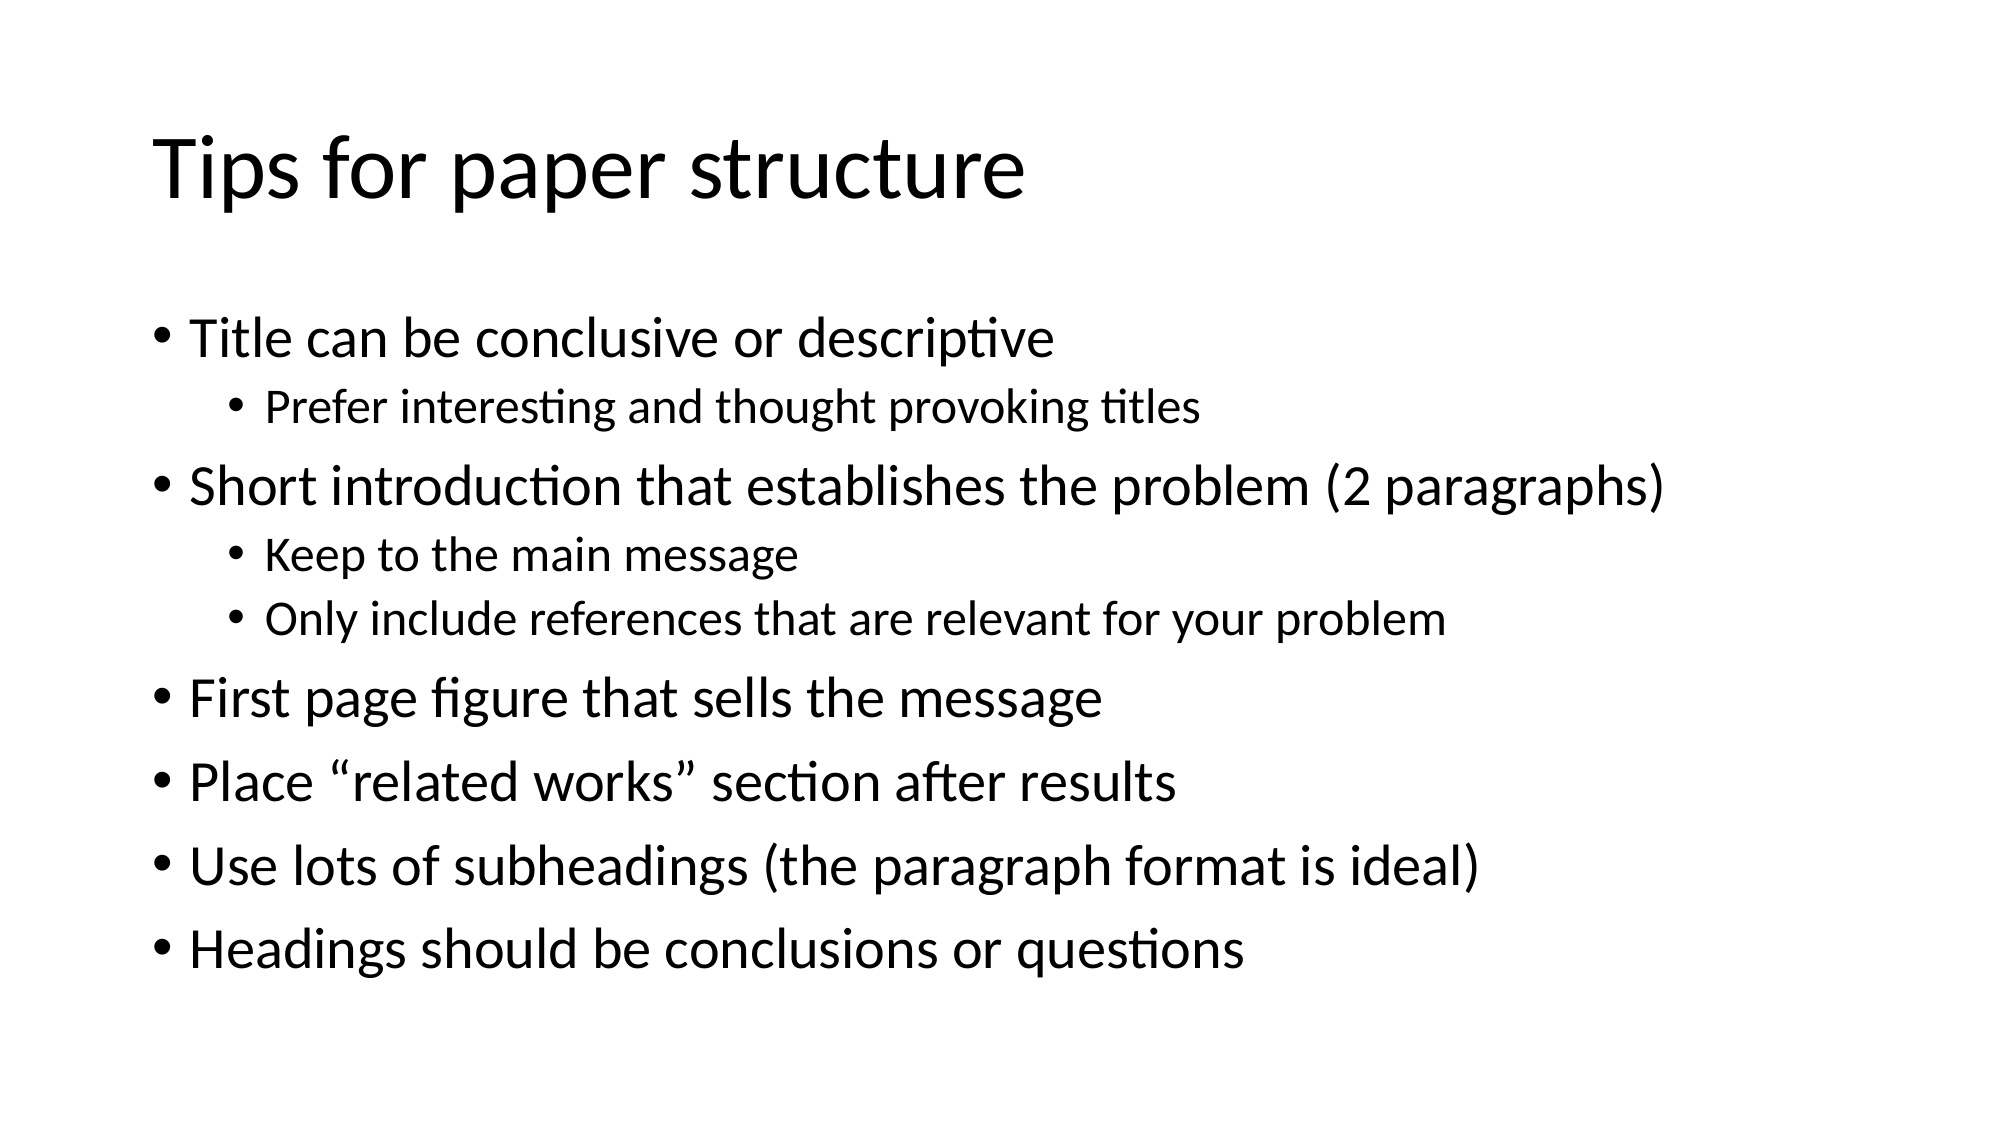

# Tips for paper structure
Title can be conclusive or descriptive
Prefer interesting and thought provoking titles
Short introduction that establishes the problem (2 paragraphs)
Keep to the main message
Only include references that are relevant for your problem
First page figure that sells the message
Place “related works” section after results
Use lots of subheadings (the paragraph format is ideal)
Headings should be conclusions or questions